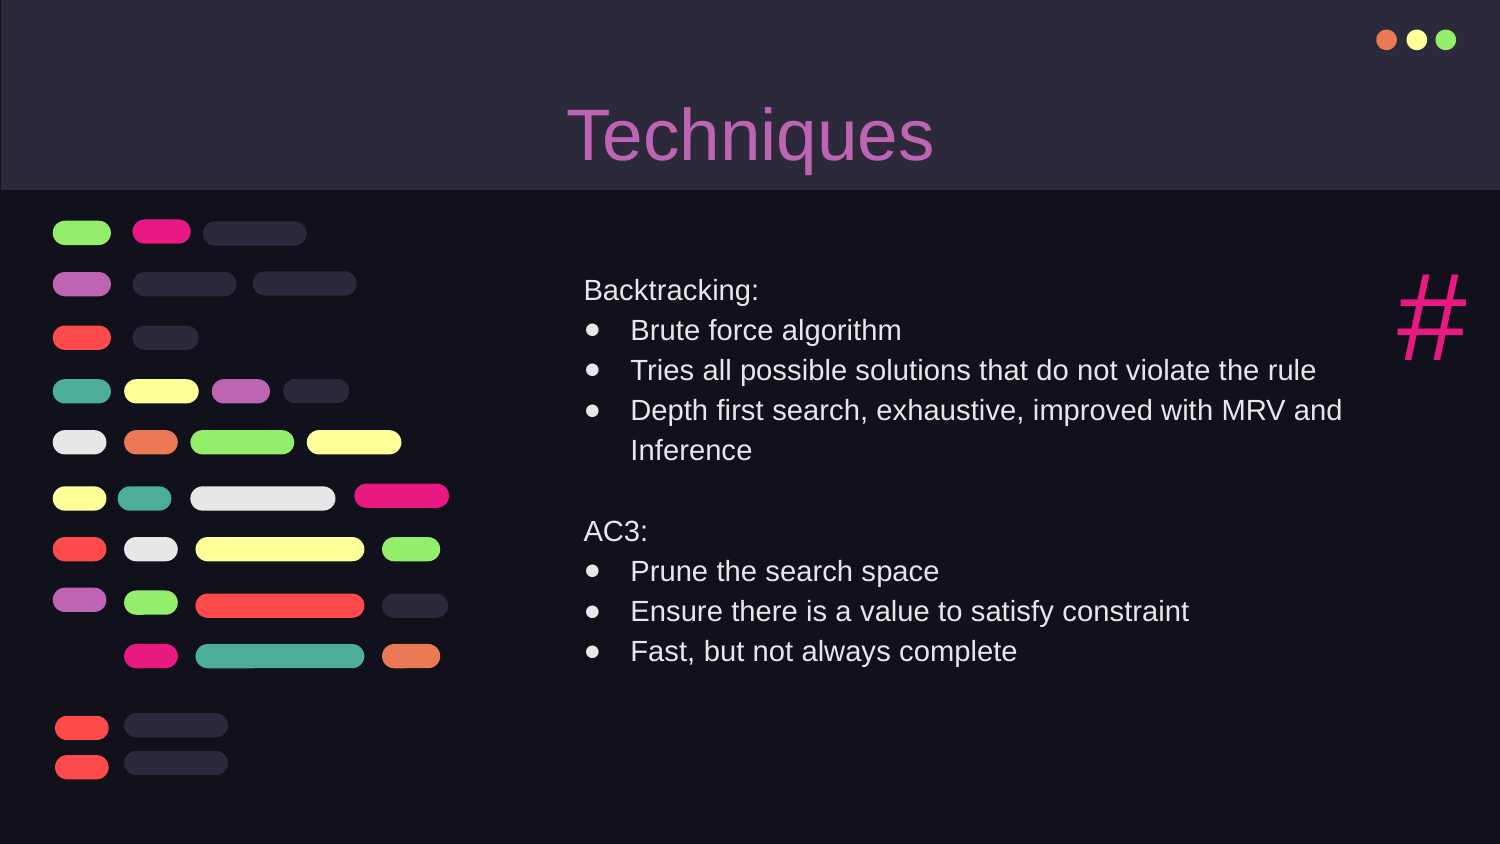

# Techniques

#
Backtracking:
Brute force algorithm
Tries all possible solutions that do not violate the rule
Depth first search, exhaustive, improved with MRV and Inference

AC3:
Prune the search space
Ensure there is a value to satisfy constraint
Fast, but not always complete